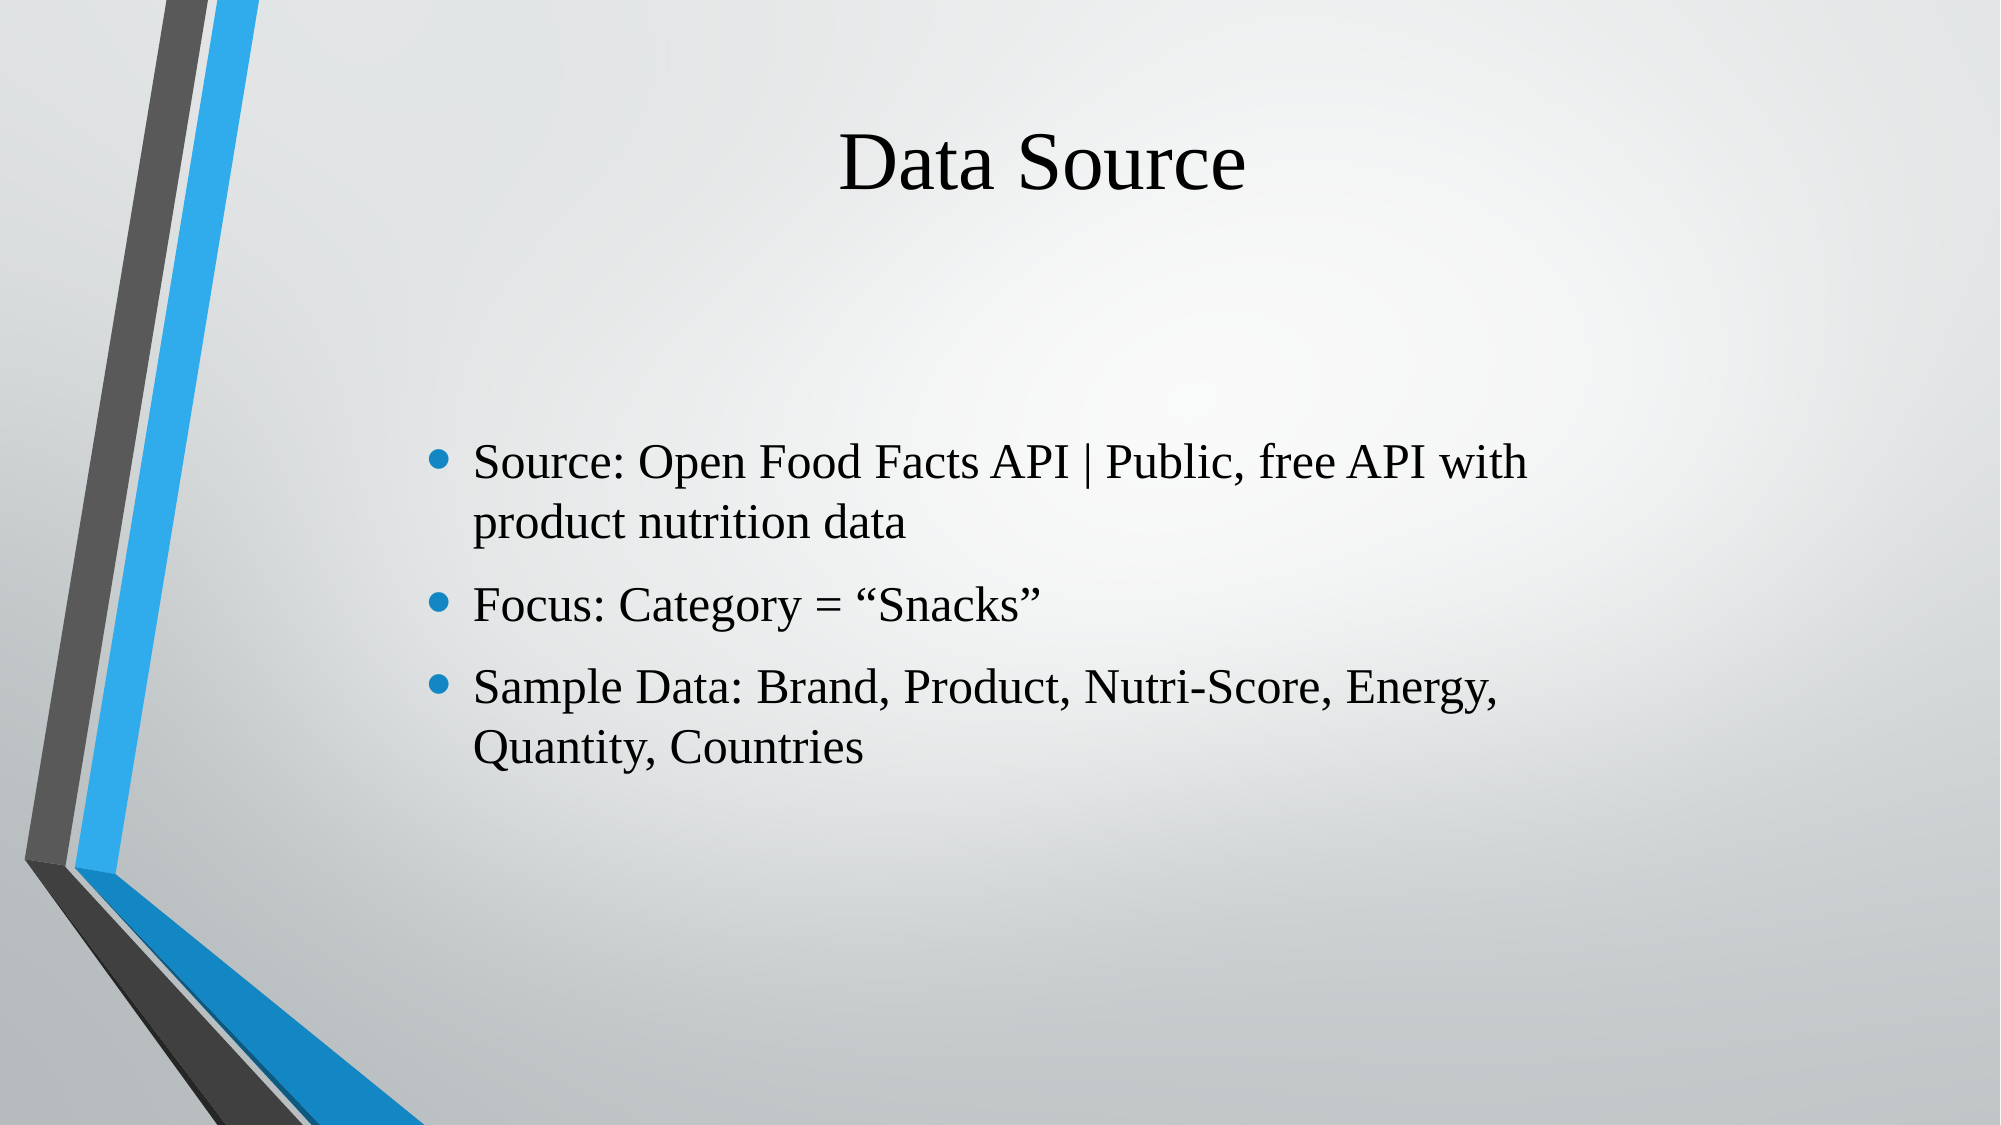

# Data Source
Source: Open Food Facts API | Public, free API with product nutrition data
Focus: Category = “Snacks”
Sample Data: Brand, Product, Nutri-Score, Energy, Quantity, Countries